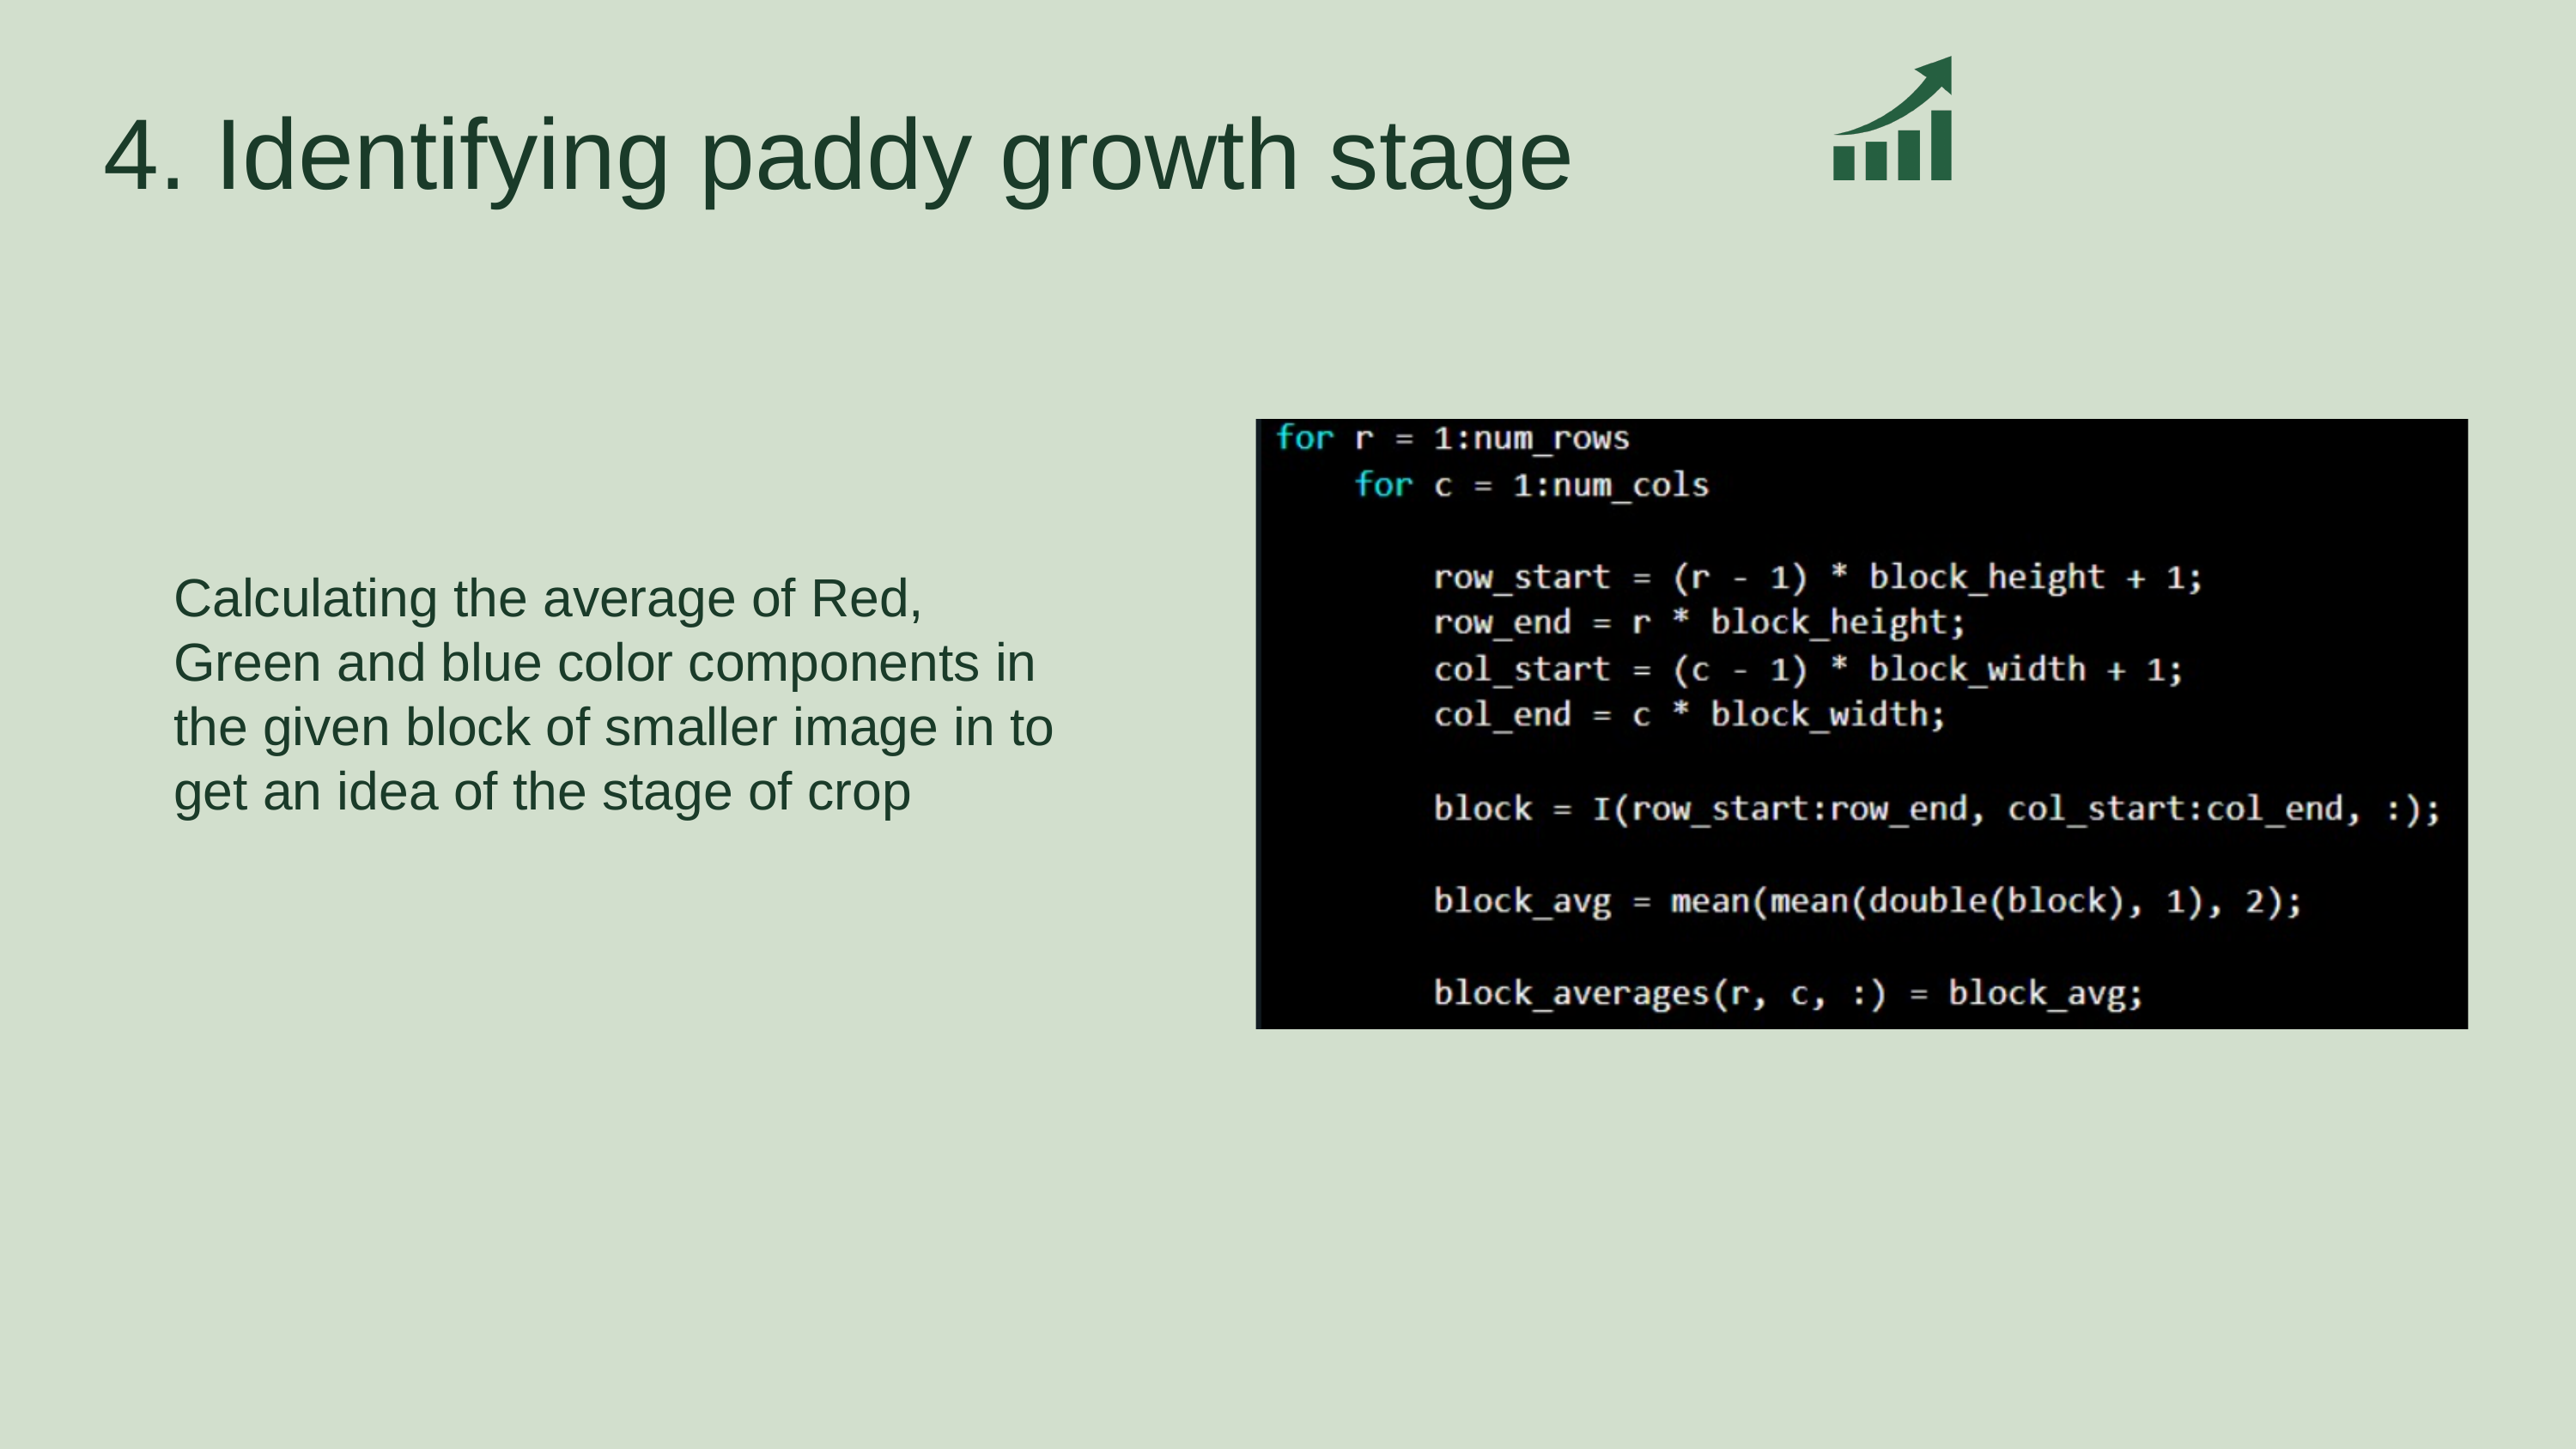

4. Identifying paddy growth stage

Calculating the average of Red, Green and blue color components in the given block of smaller image in to get an idea of the stage of crop